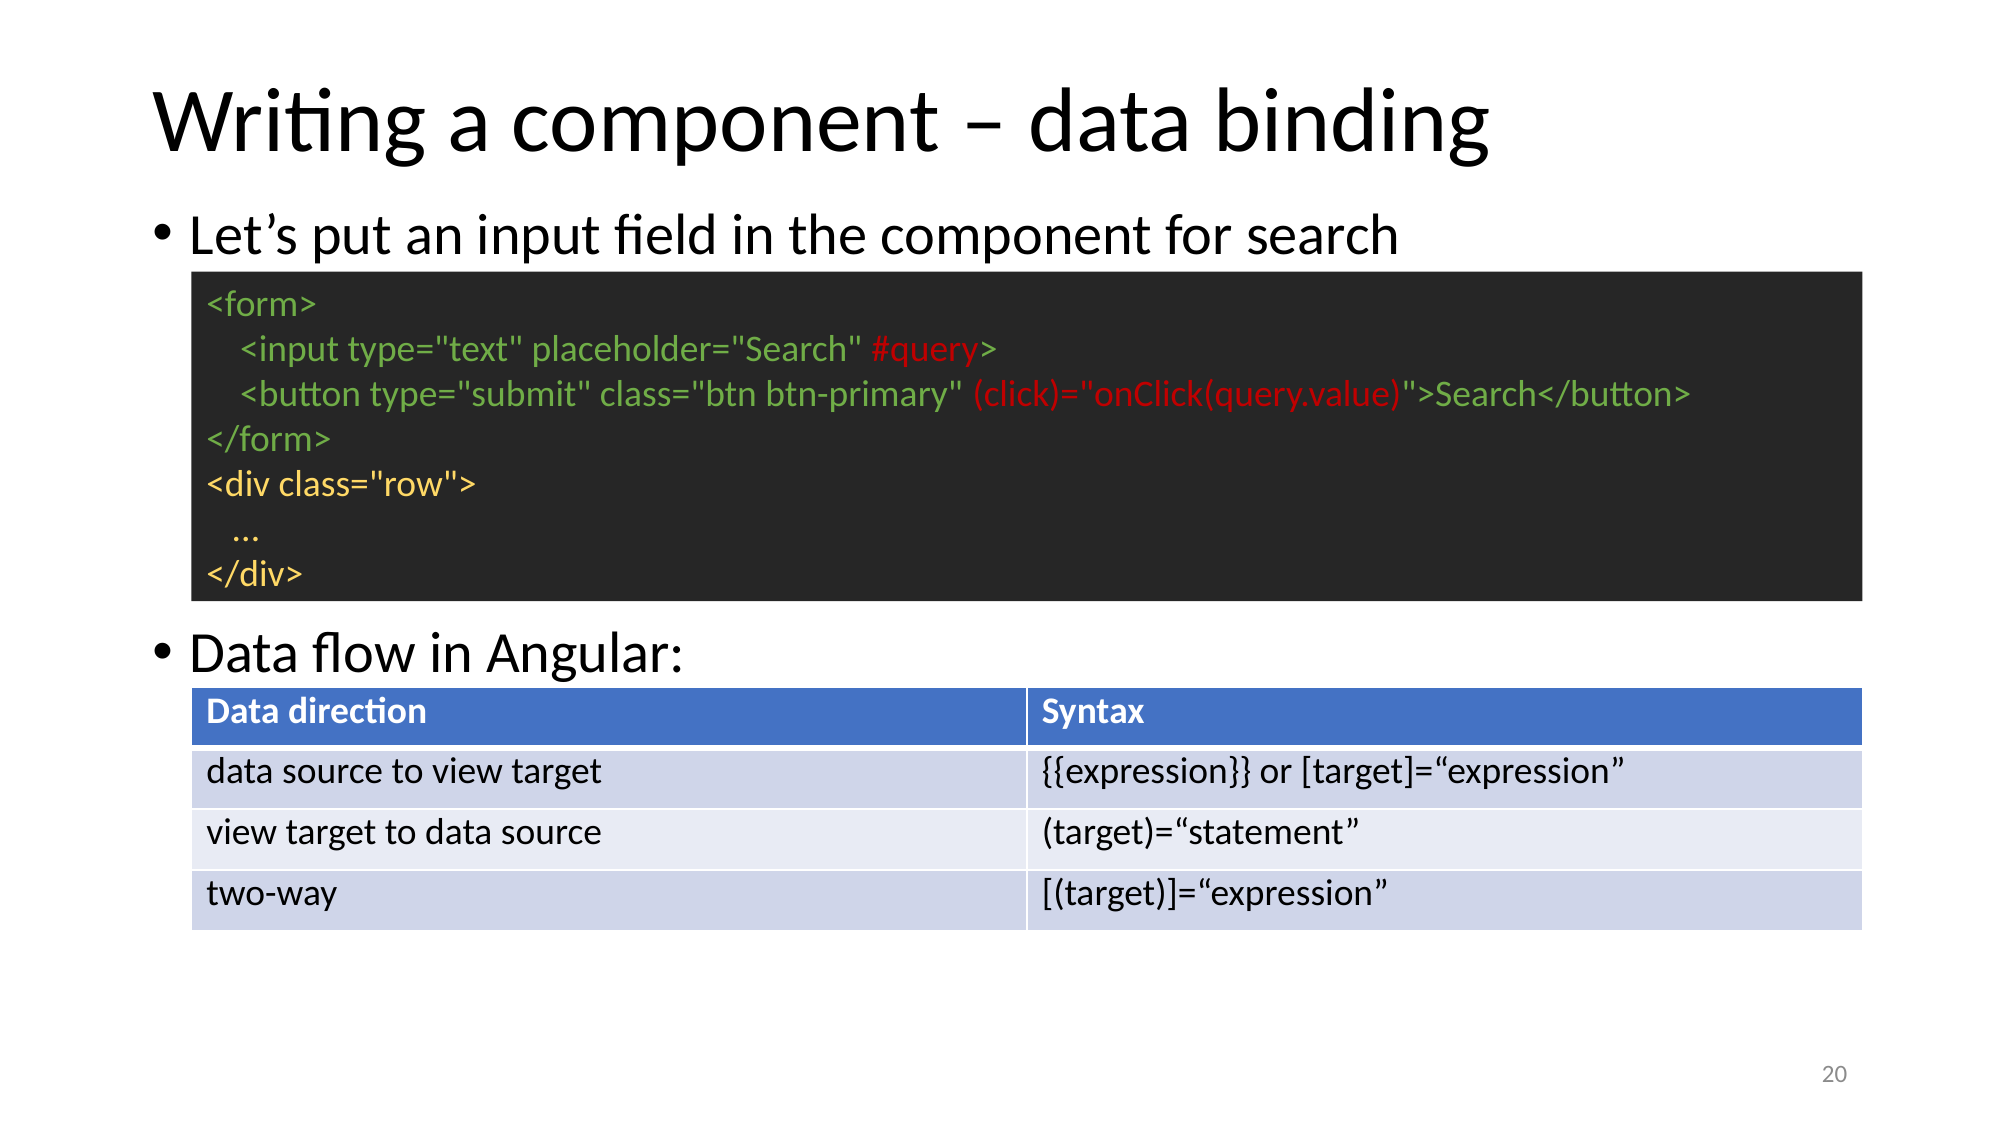

# Writing a component – data binding
Let’s put an input field in the component for search

Data flow in Angular:

<form>
    <input type="text" placeholder="Search" #query>
    <button type="submit" class="btn btn-primary" (click)="onClick(query.value)">Search</button>
</form>
<div class="row">
   ...
</div>
| Data direction | Syntax |
| --- | --- |
| data source to view target | {{expression}} or [target]=“expression” |
| view target to data source | (target)=“statement” |
| two-way | [(target)]=“expression” |
20